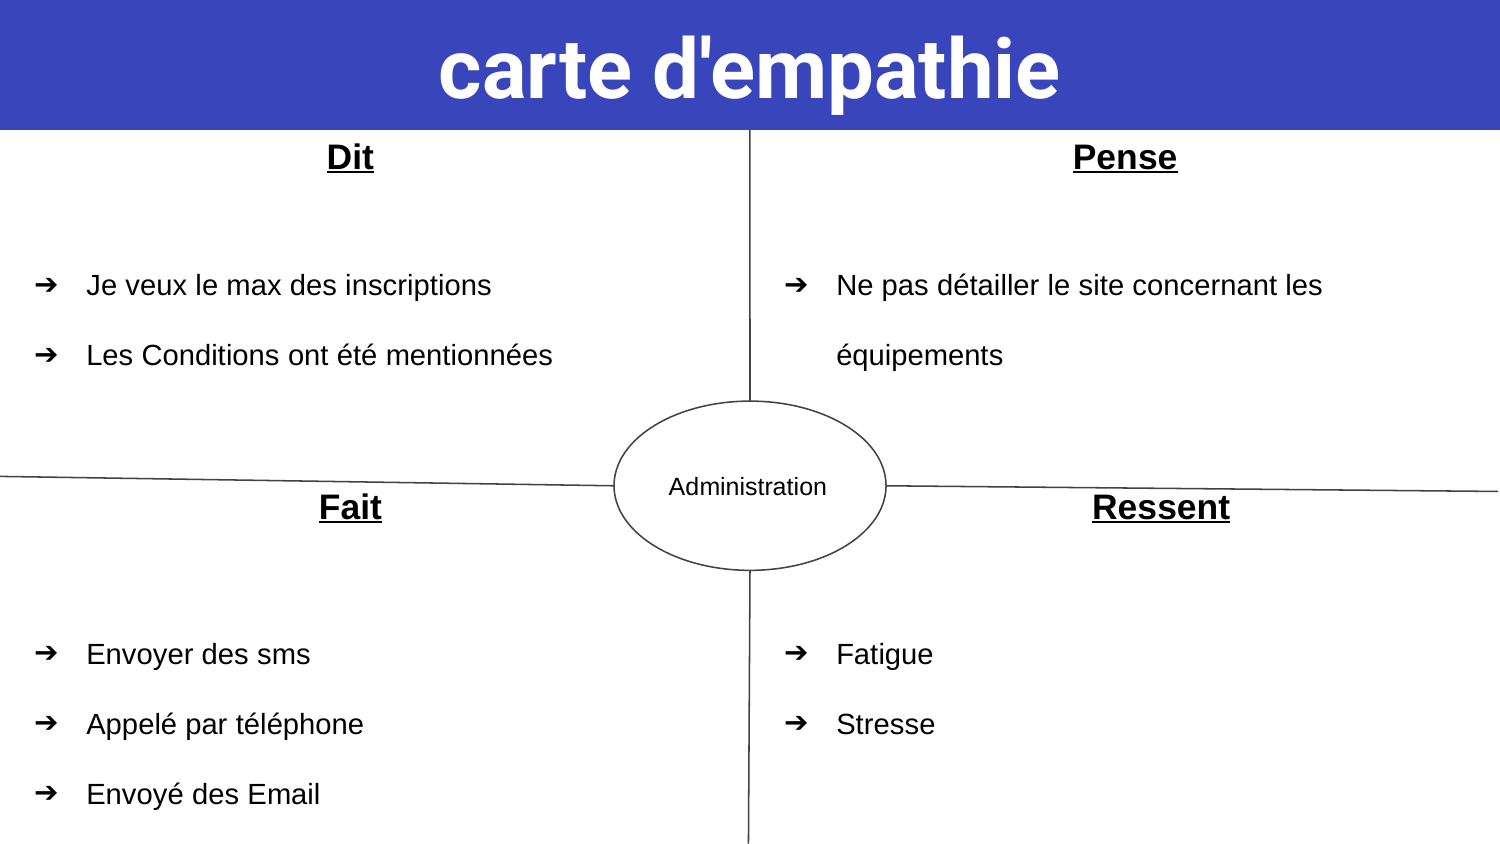

carte d'empathie
Dit
Pense
Je veux le max des inscriptions
Les Conditions ont été mentionnées
Ne pas détailler le site concernant les équipements
Administration
Fait
Ressent
Envoyer des sms
Appelé par téléphone
Envoyé des Email
Fatigue
Stresse